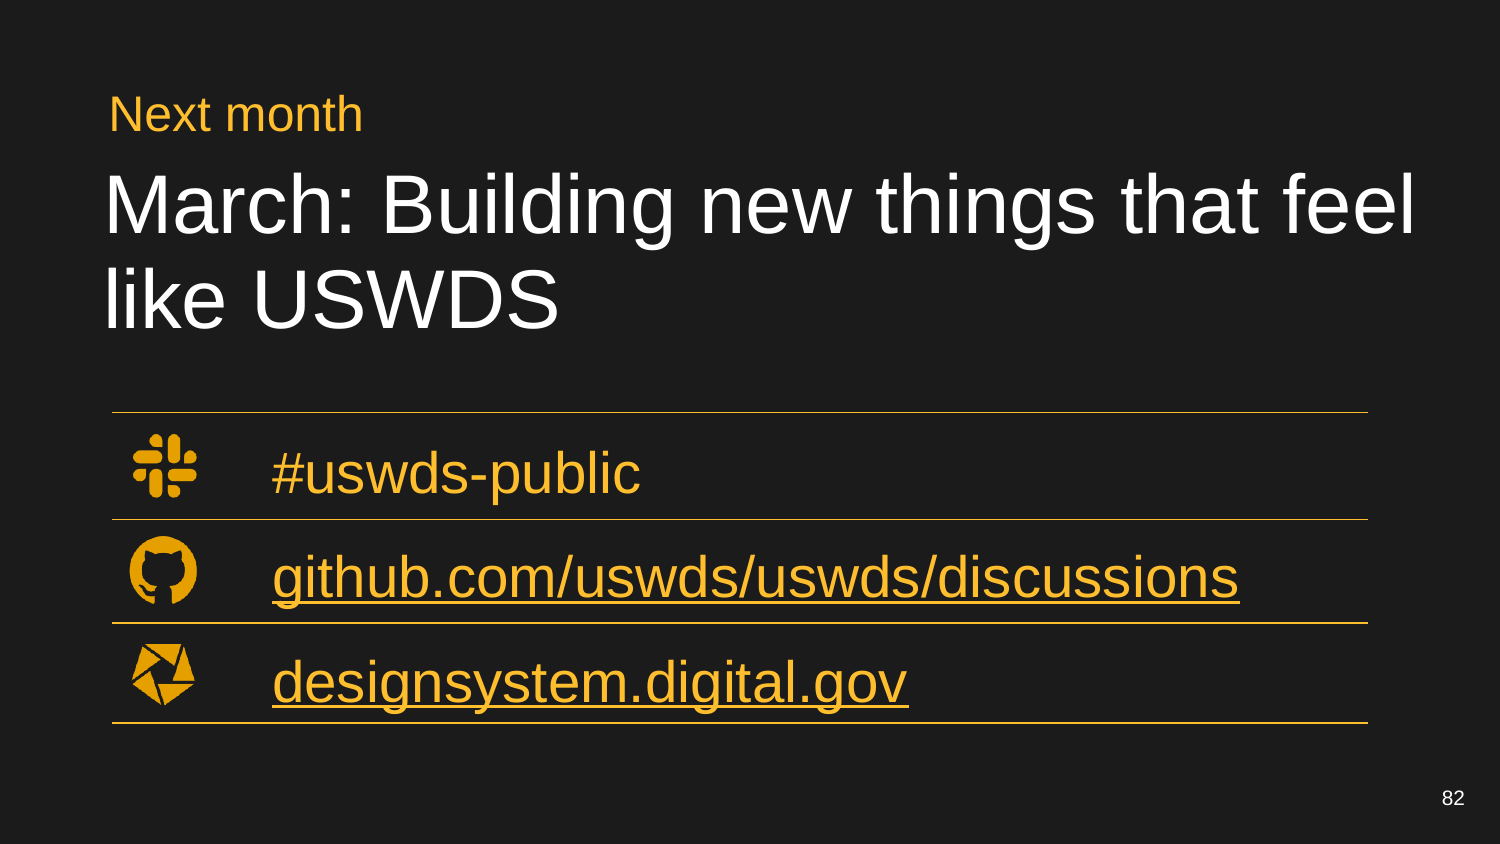

# Next month
March: Building new things that feel like USWDS
#uswds-public
github.com/uswds/uswds/discussions
designsystem.digital.gov
82